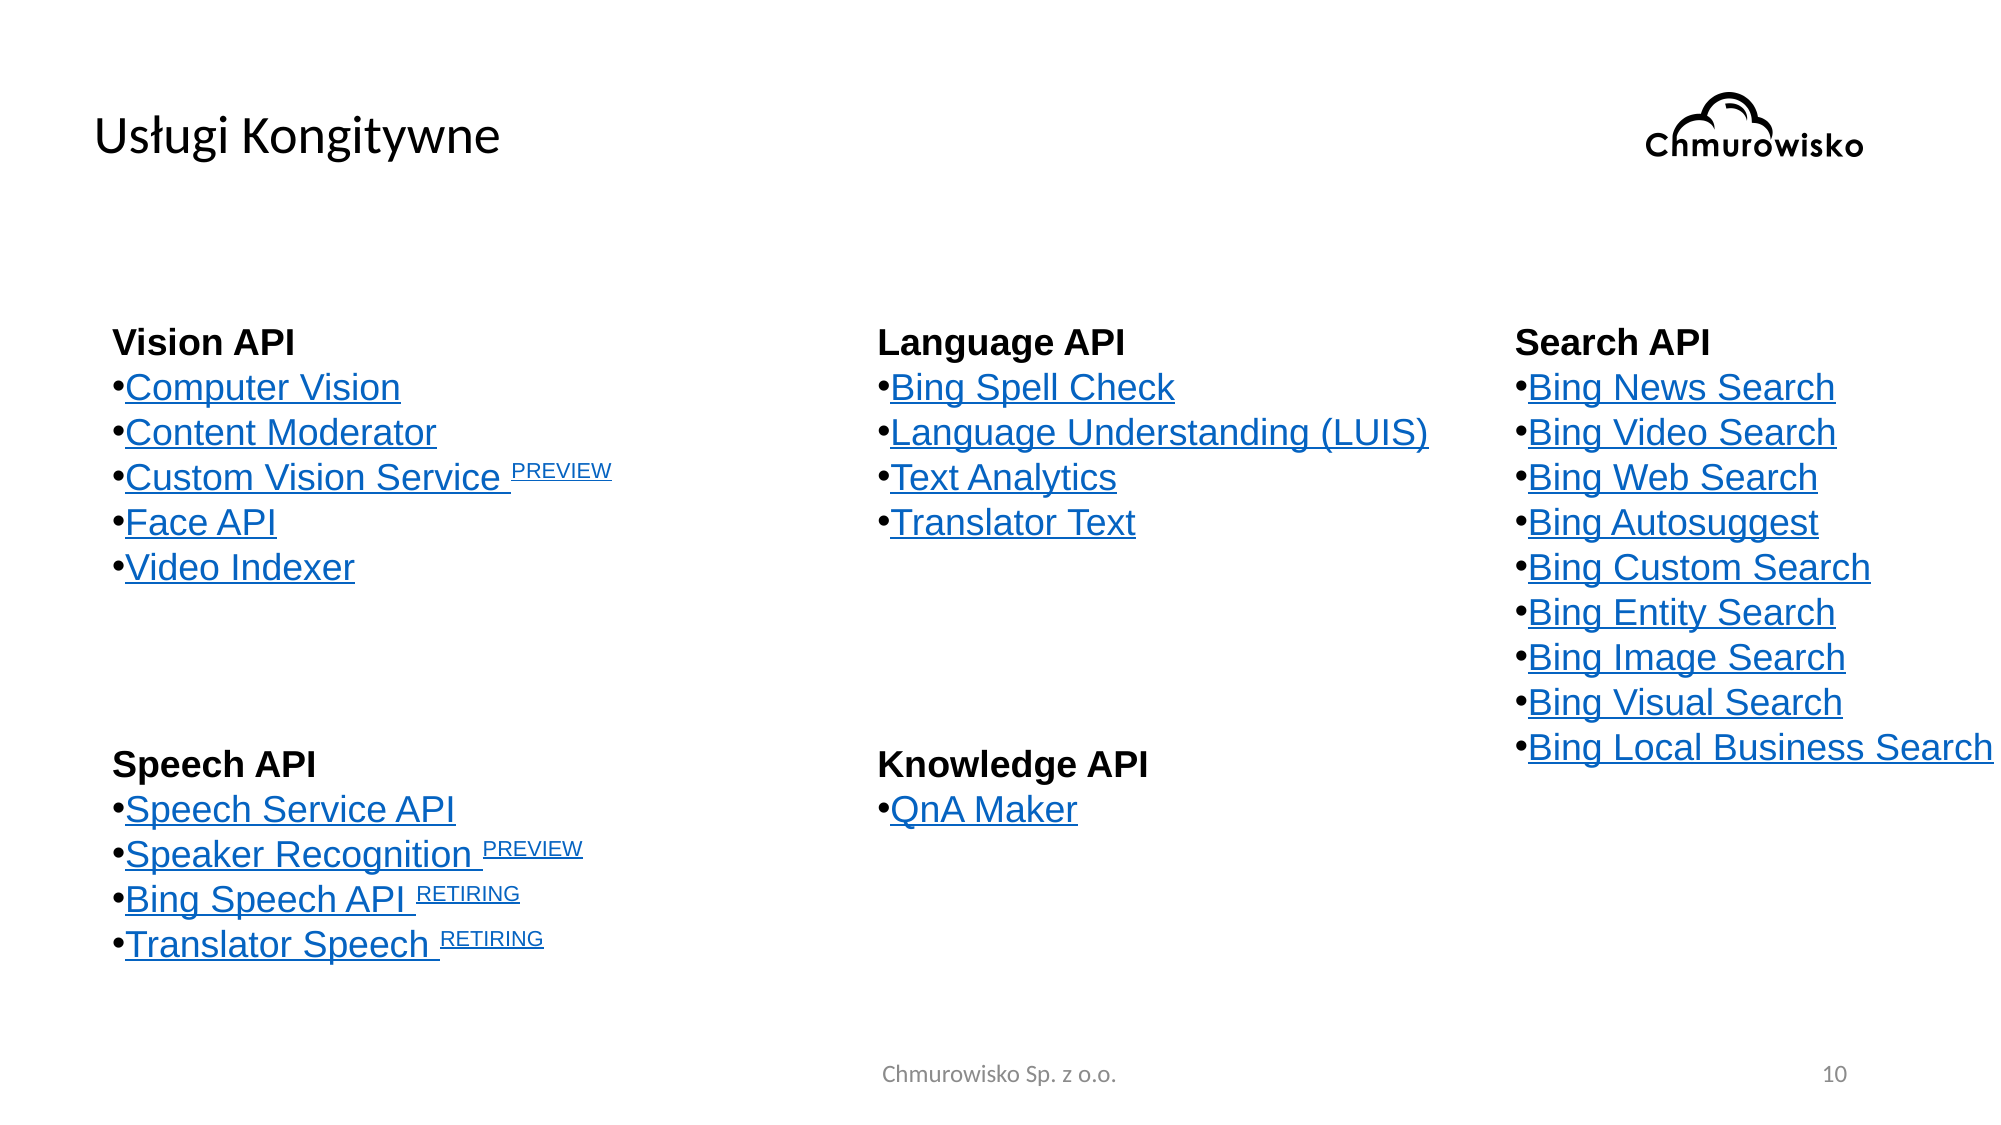

# Usługi Kongitywne
Vision API
Computer Vision
Content Moderator
Custom Vision Service PREVIEW
Face API
Video Indexer

Language API
Bing Spell Check
Language Understanding (LUIS)
Text Analytics
Translator Text
Search API
Bing News Search
Bing Video Search
Bing Web Search
Bing Autosuggest
Bing Custom Search
Bing Entity Search
Bing Image Search
Bing Visual Search
Bing Local Business Search
Speech API
Speech Service API
Speaker Recognition PREVIEW
Bing Speech API RETIRING
Translator Speech RETIRING
Knowledge API
QnA Maker

Chmurowisko Sp. z o.o.

10